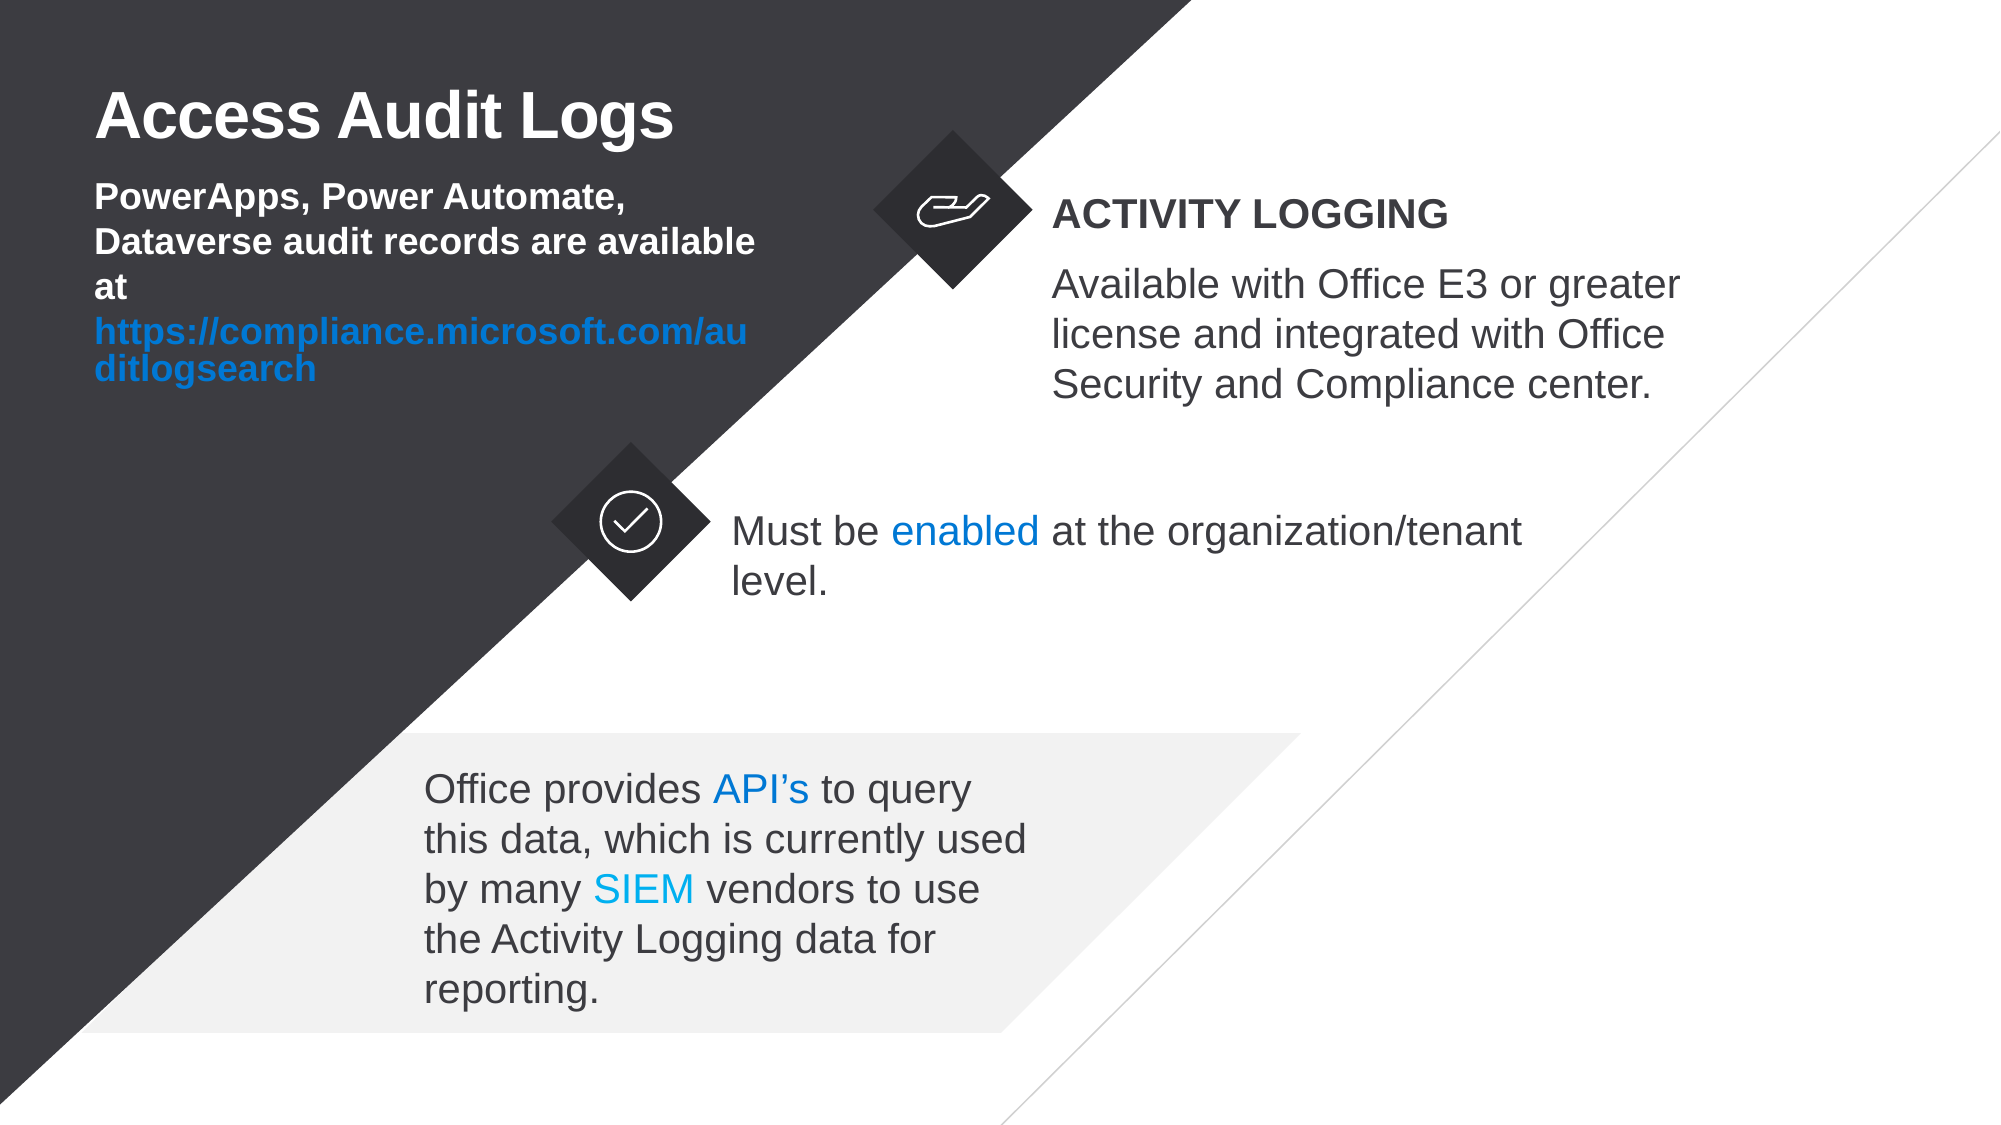

TALK TRACK
User has to be assigned the View-Only
Audit logs or Audit-logs role in Exchange online to search the O365 audit log. By default these roles are assigned to the Compliance Management and Organization Management role groups on the permissions page in the Exchange admin center. Global admins in O365 and Microsoft 365 are automatically added as members of the Organization Management role group in Exchange Online.
# Access Audit Logs

PowerApps, Power Automate, Dataverse audit records are available at https://compliance.microsoft.com/auditlogsearch
ACTIVITY LOGGING
Available with Office E3 or greater license and integrated with Office Security and Compliance center.

Must be enabled at the organization/tenant level.

Office provides API’s to query this data, which is currently used by many SIEM vendors to use the Activity Logging data for reporting.